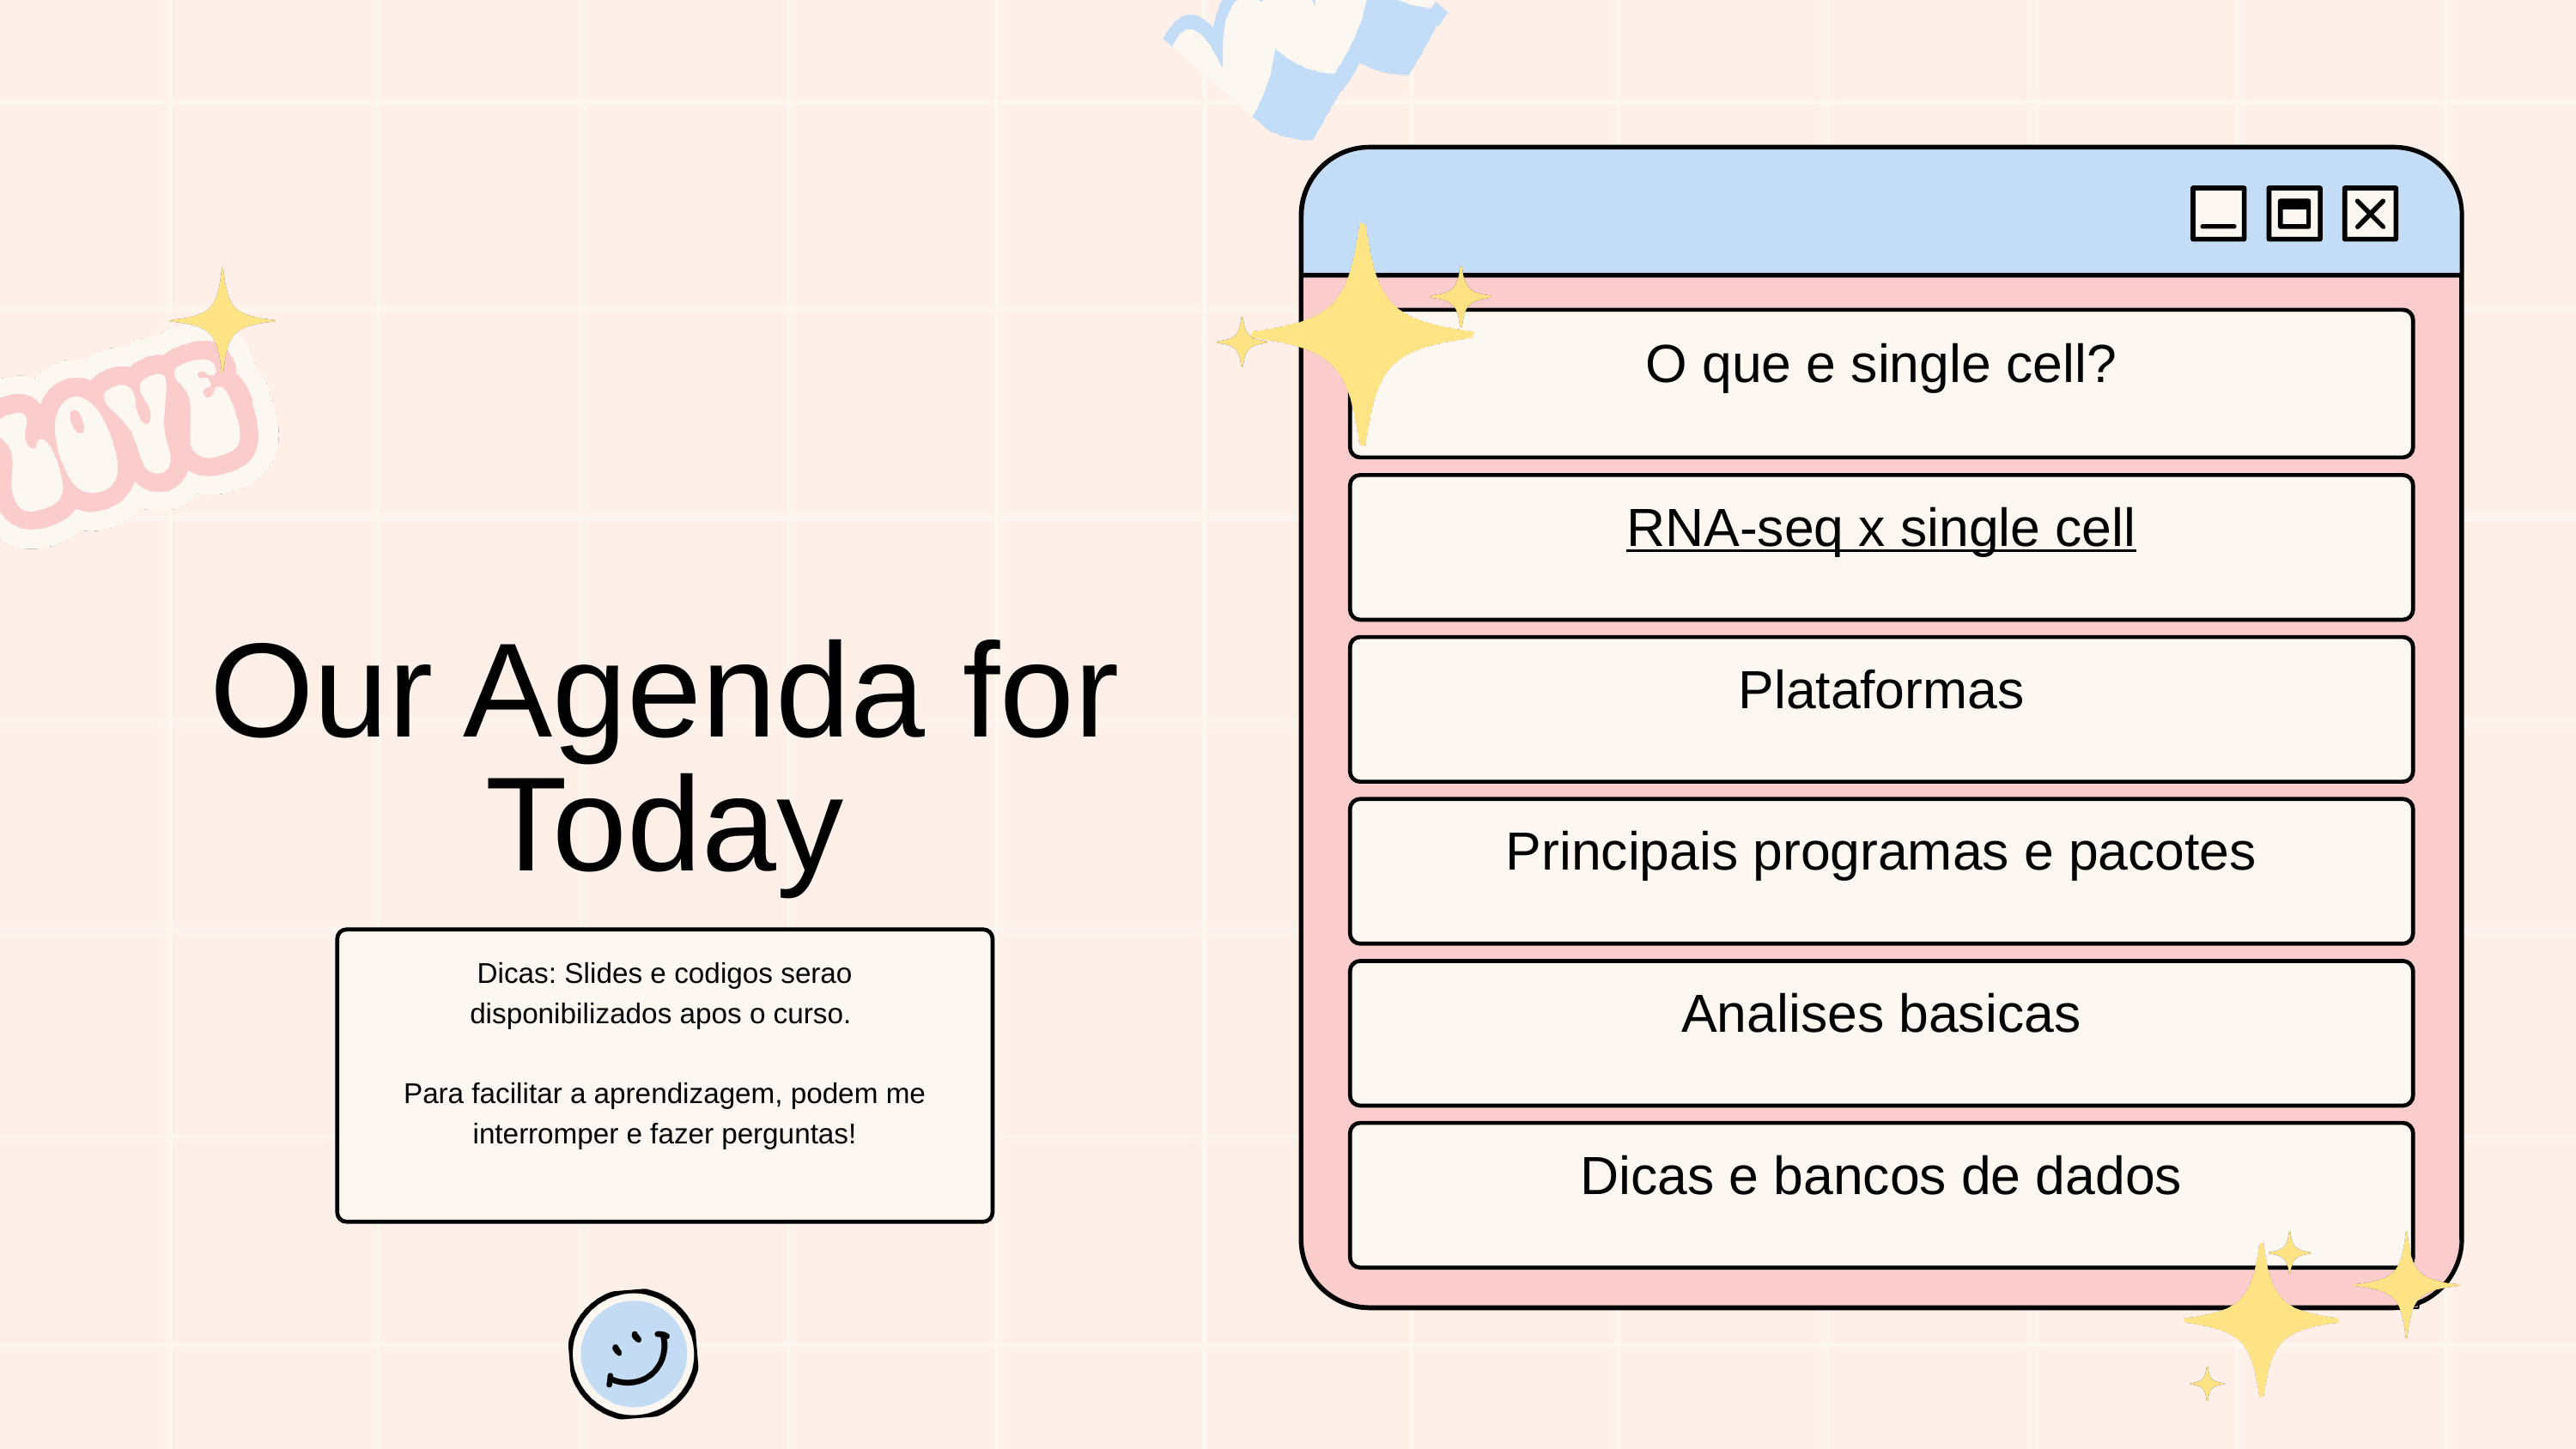

O que e single cell?

RNA-seq x single cell
Our Agenda for Today

Plataformas

Principais programas e pacotes

Dicas: Slides e codigos serao disponibilizados apos o curso.

Para facilitar a aprendizagem, podem me interromper e fazer perguntas!

Analises basicas

Dicas e bancos de dados